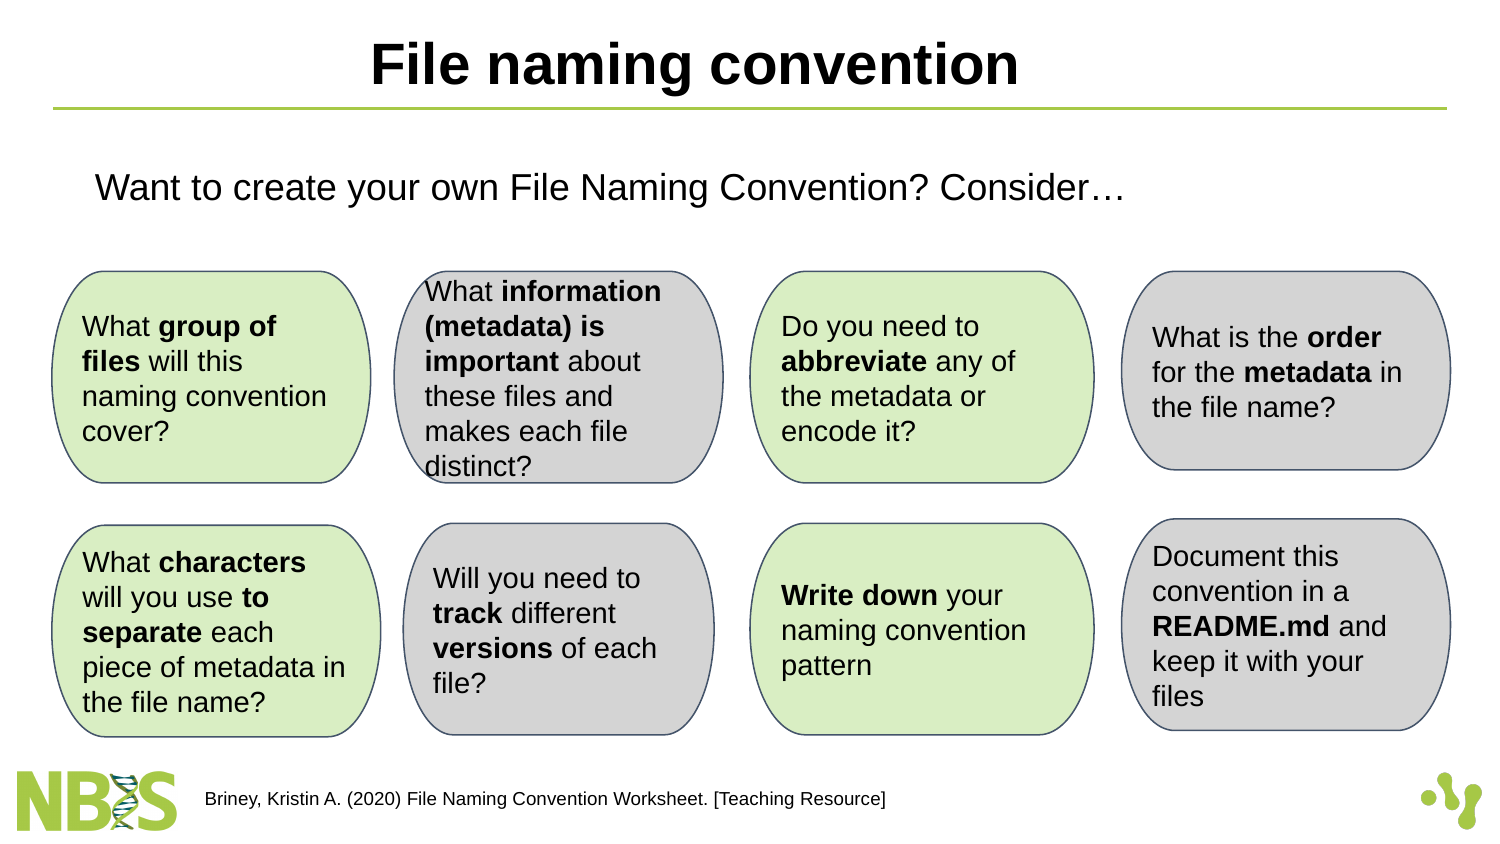

File naming convention
Want to create your own File Naming Convention? Consider…
What is the order for the metadata in the file name?
What group of files will this naming convention cover?
What information (metadata) is important about these files and makes each file distinct?
Do you need to abbreviate any of the metadata or encode it?
Document this convention in a README.md and keep it with your files
Will you need to track different versions of each file?
Write down your naming convention pattern
What characters will you use to separate each piece of metadata in the file name?
Briney, Kristin A. (2020) File Naming Convention Worksheet. [Teaching Resource]